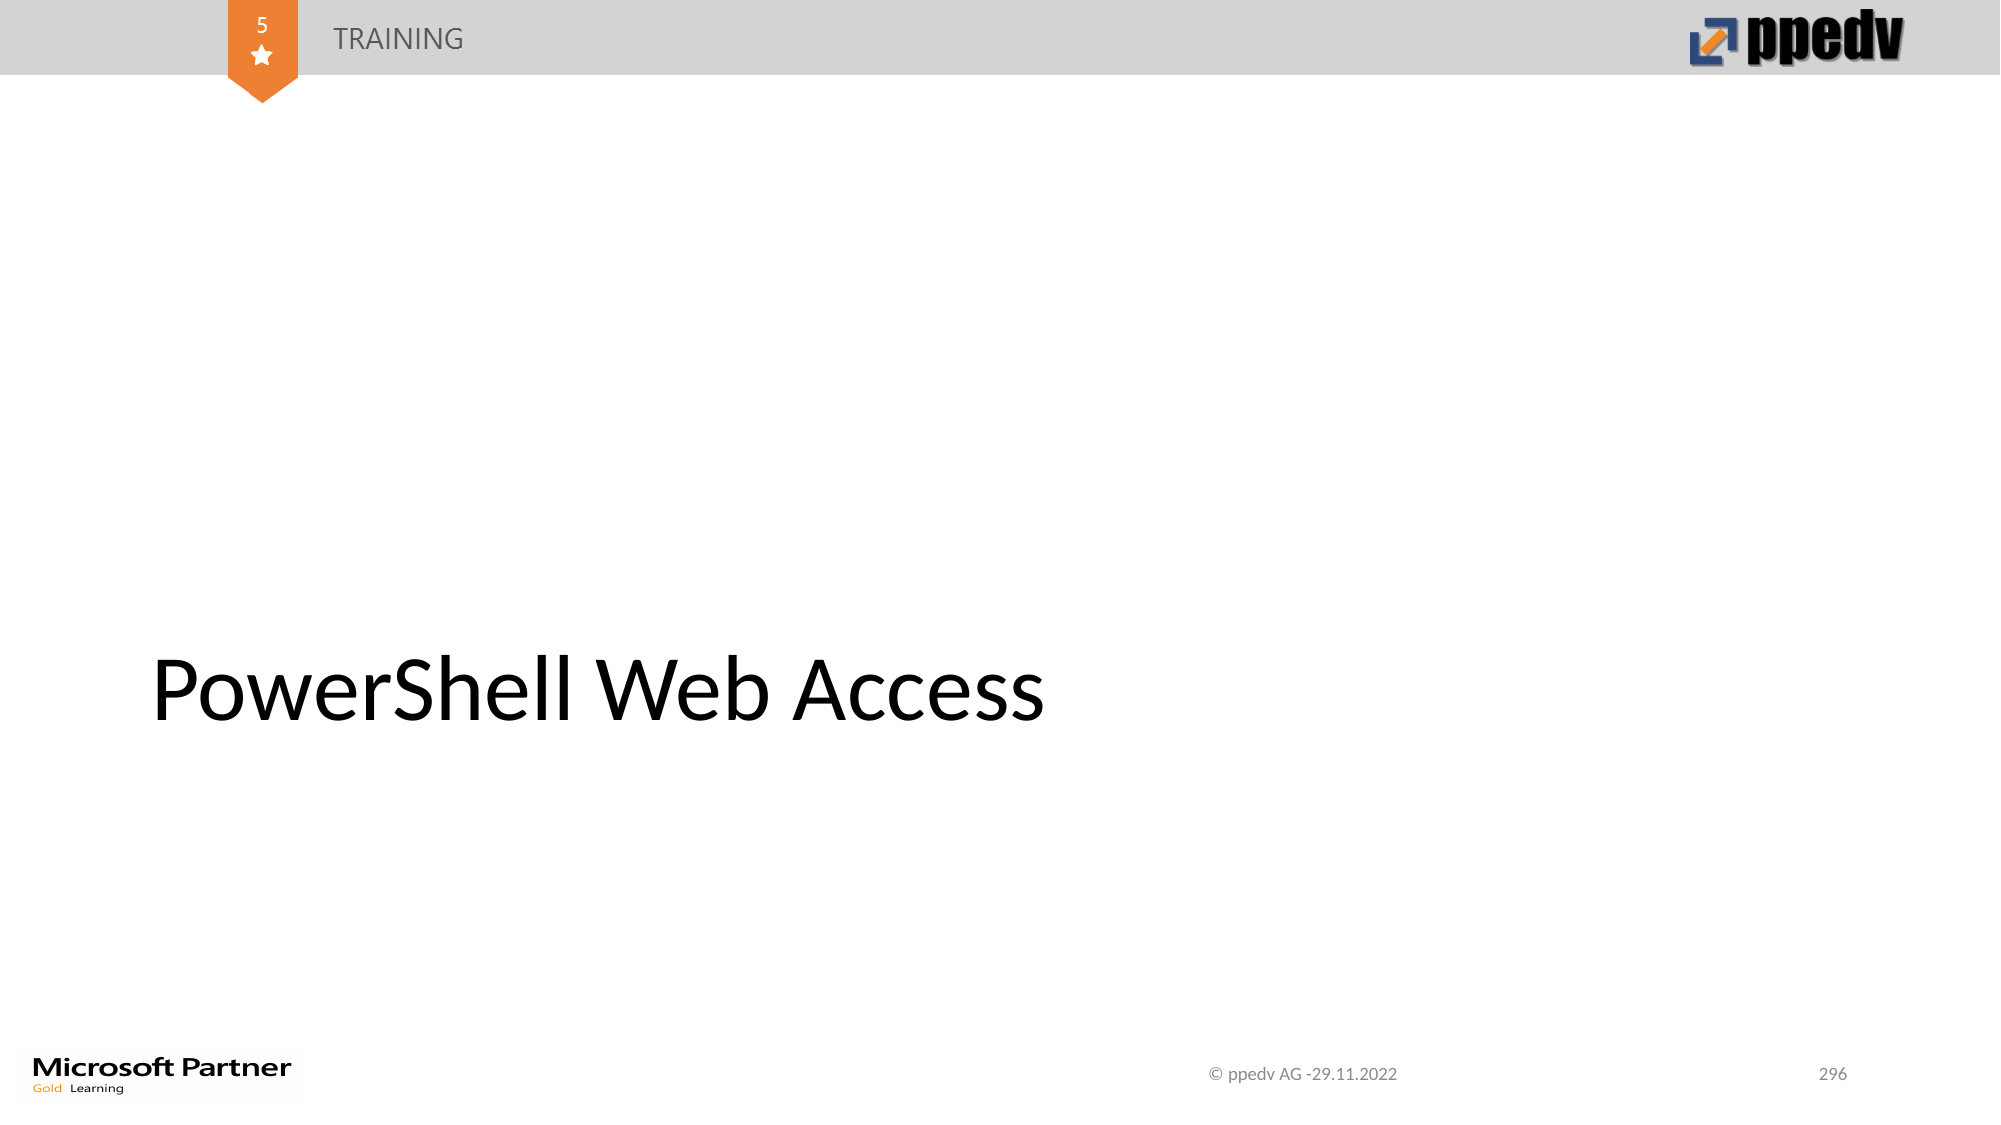

# PowerShell Web Access

© ppedv AG -29.11.2022
296